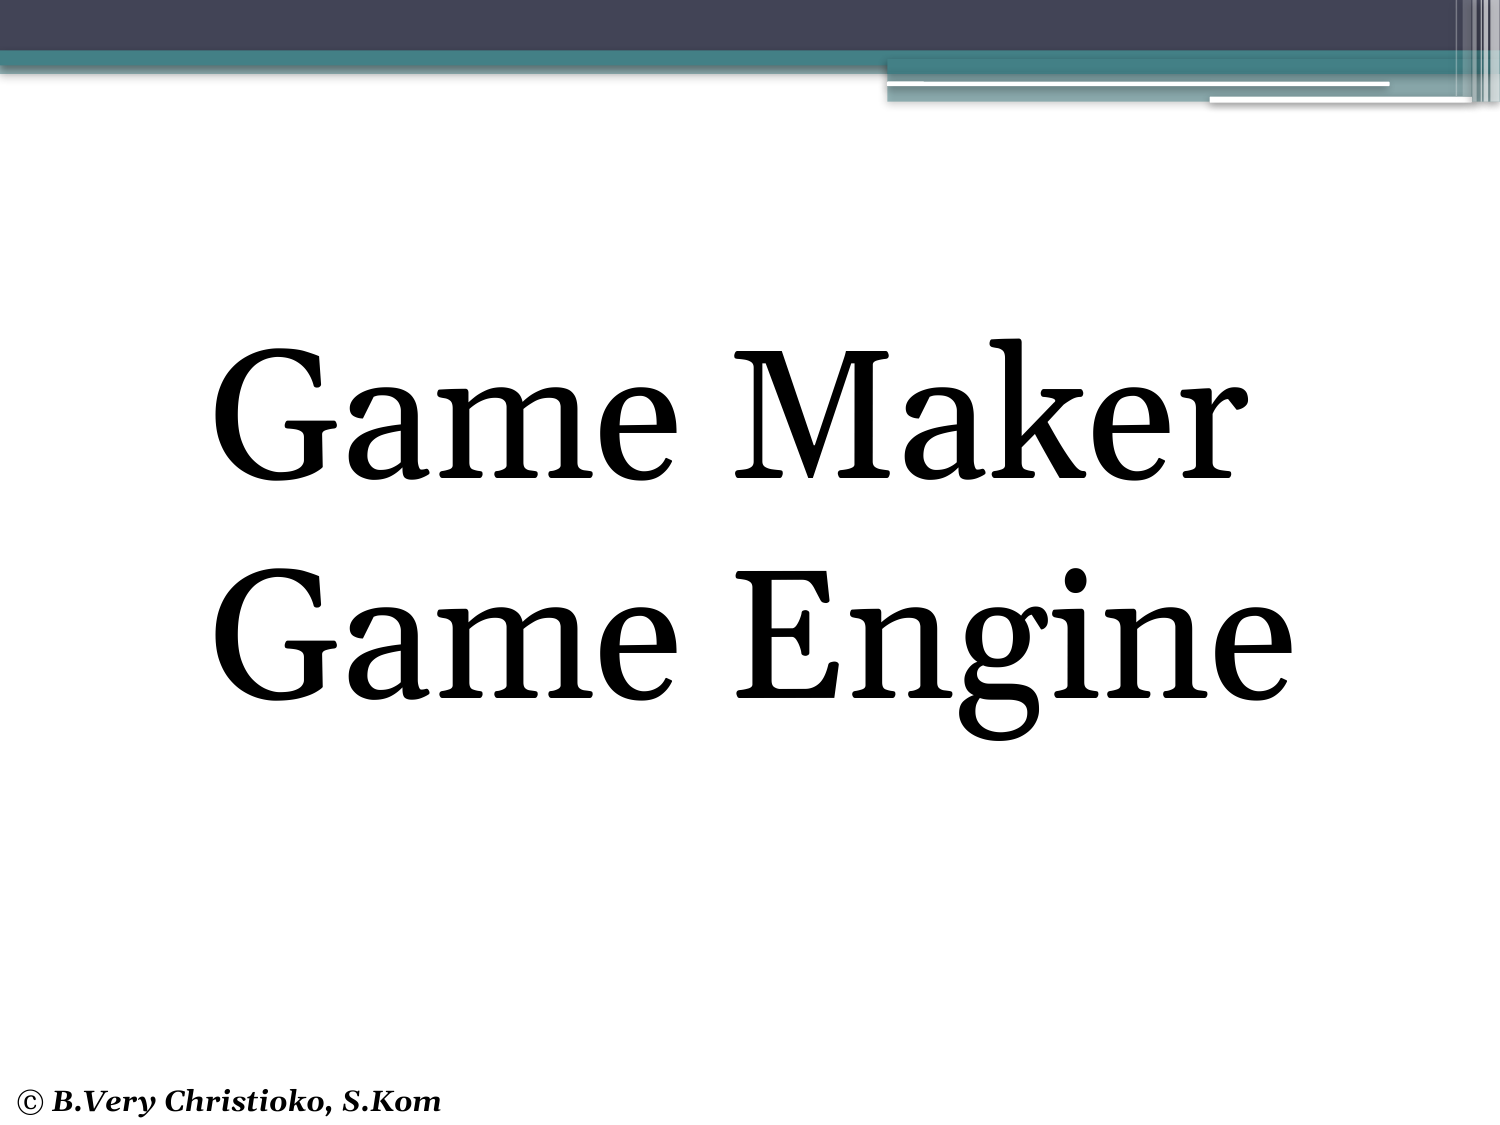

Game Maker
Game Engine
© B.Very Christioko, S.Kom